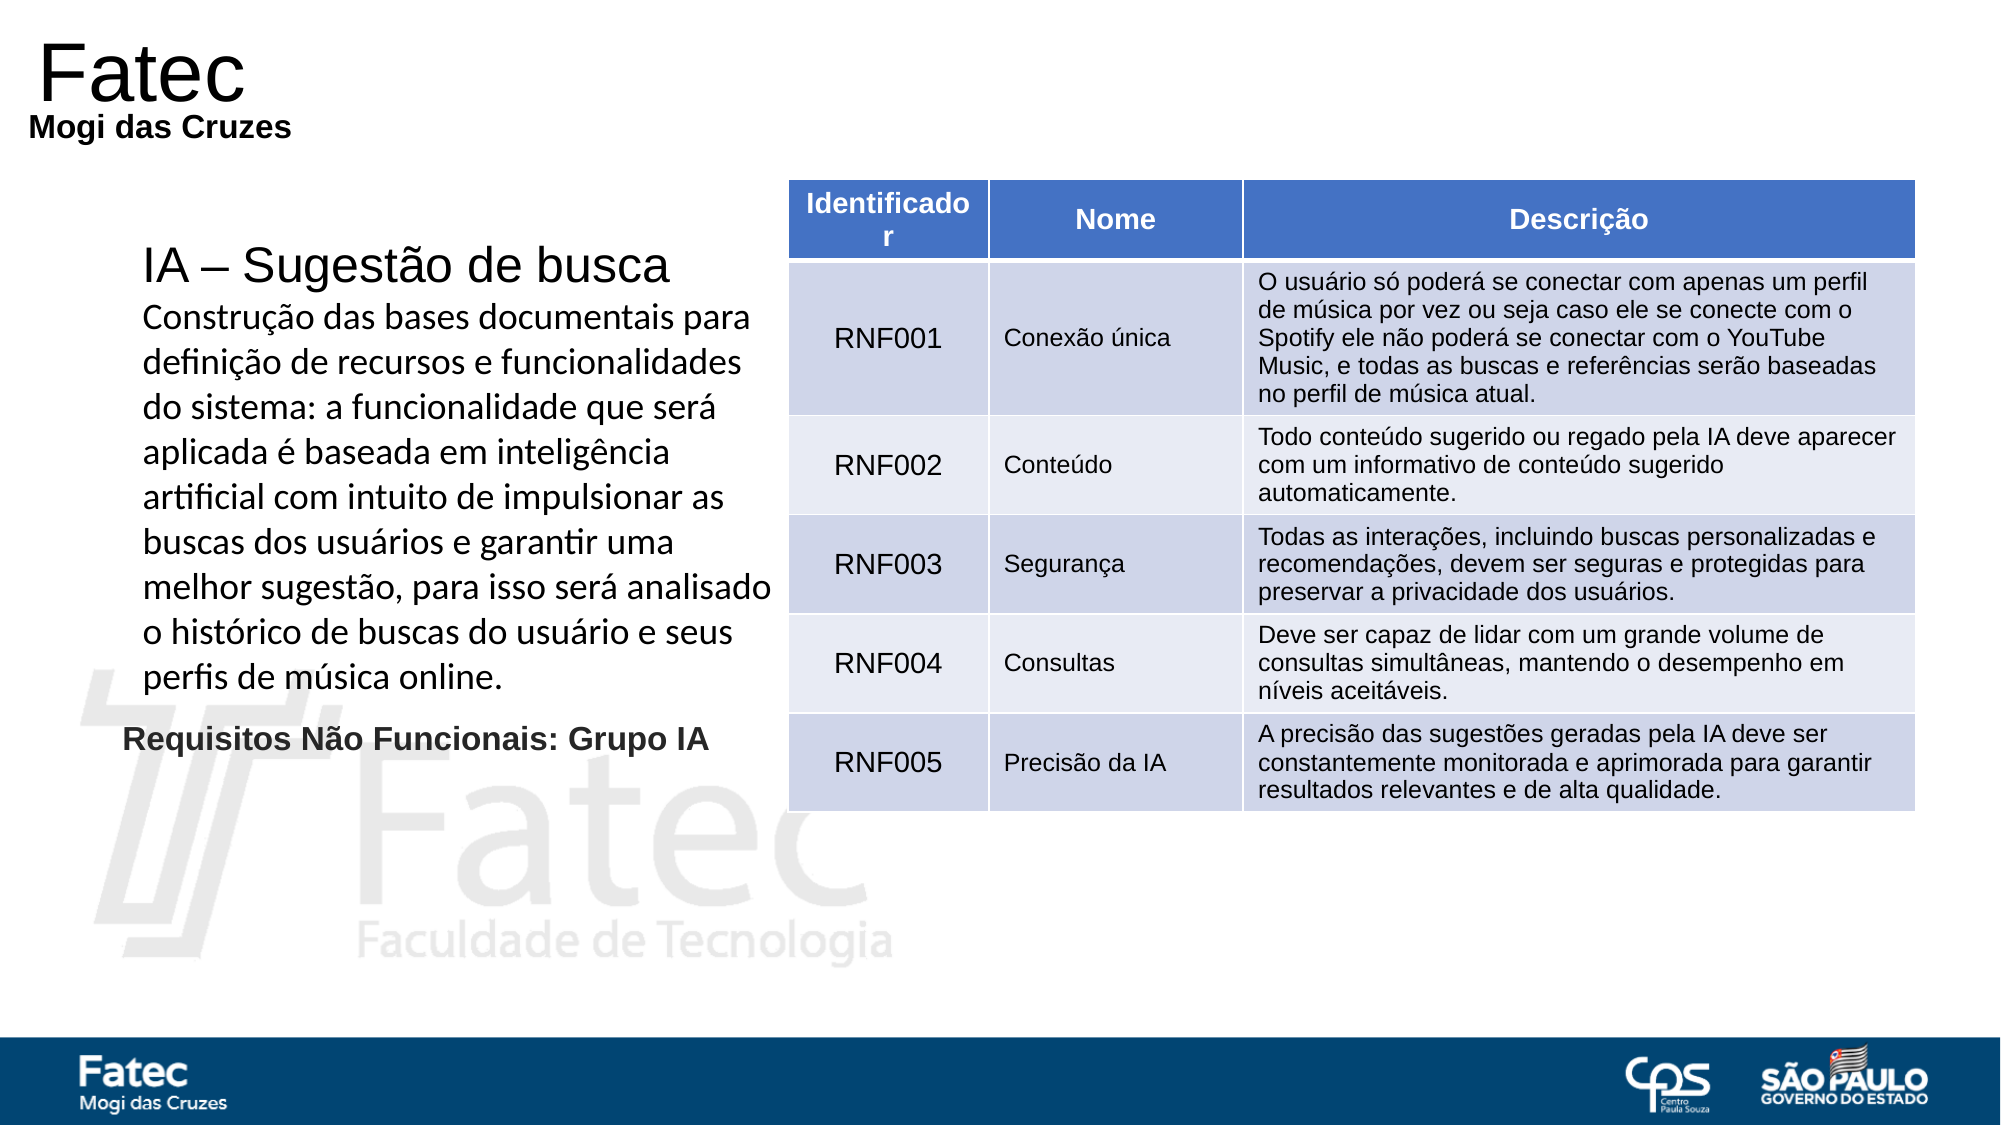

Fatec
Mogi das Cruzes
| Identificador | Nome | Descrição |
| --- | --- | --- |
| RNF001 | Conexão única | O usuário só poderá se conectar com apenas um perfil de música por vez ou seja caso ele se conecte com o Spotify ele não poderá se conectar com o YouTube Music, e todas as buscas e referências serão baseadas no perfil de música atual. |
| RNF002 | Conteúdo | Todo conteúdo sugerido ou regado pela IA deve aparecer com um informativo de conteúdo sugerido automaticamente. |
| RNF003 | Segurança | Todas as interações, incluindo buscas personalizadas e recomendações, devem ser seguras e protegidas para preservar a privacidade dos usuários. |
| RNF004 | Consultas | Deve ser capaz de lidar com um grande volume de consultas simultâneas, mantendo o desempenho em níveis aceitáveis. |
| RNF005 | Precisão da IA | A precisão das sugestões geradas pela IA deve ser constantemente monitorada e aprimorada para garantir resultados relevantes e de alta qualidade. |
IA – Sugestão de busca
Construção das bases documentais para definição de recursos e funcionalidades do sistema: a funcionalidade que será aplicada é baseada em inteligência artificial com intuito de impulsionar as buscas dos usuários e garantir uma melhor sugestão, para isso será analisado o histórico de buscas do usuário e seus perfis de música online.
Requisitos Não Funcionais: Grupo IA